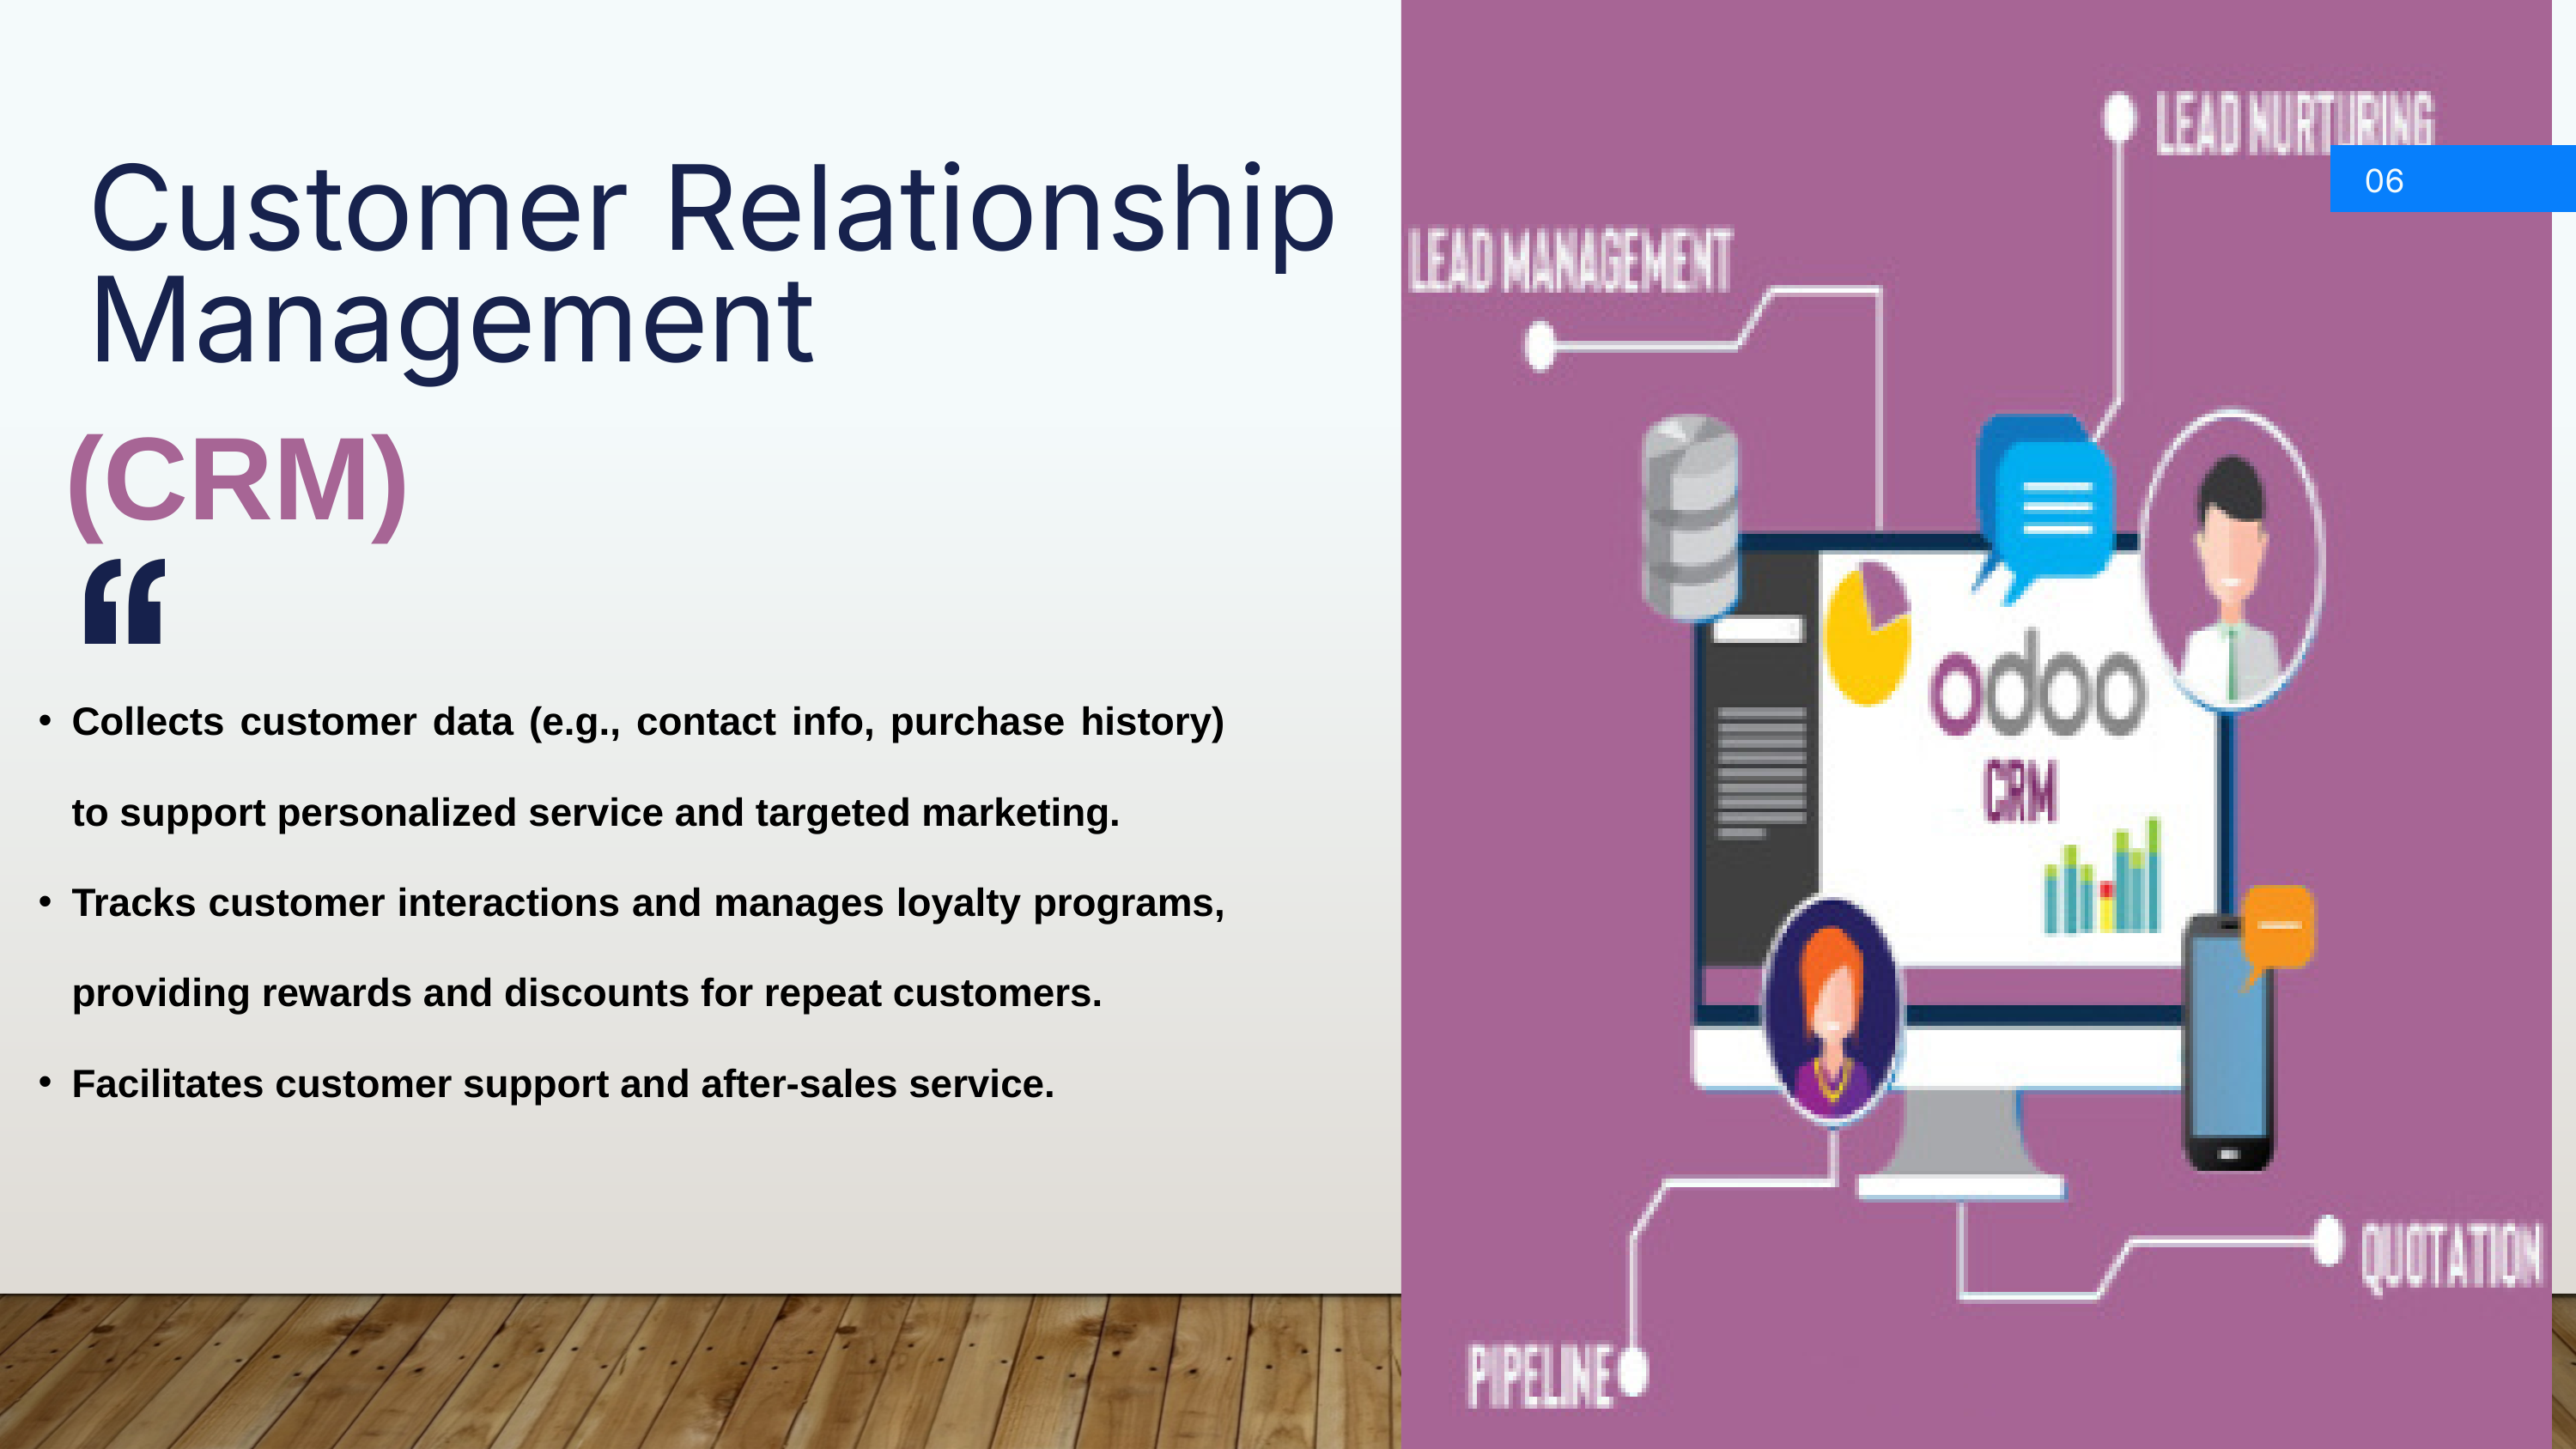

06
Customer Relationship Management
(CRM)

Collects customer data (e.g., contact info, purchase history) to support personalized service and targeted marketing.
Tracks customer interactions and manages loyalty programs, providing rewards and discounts for repeat customers.
Facilitates customer support and after-sales service.